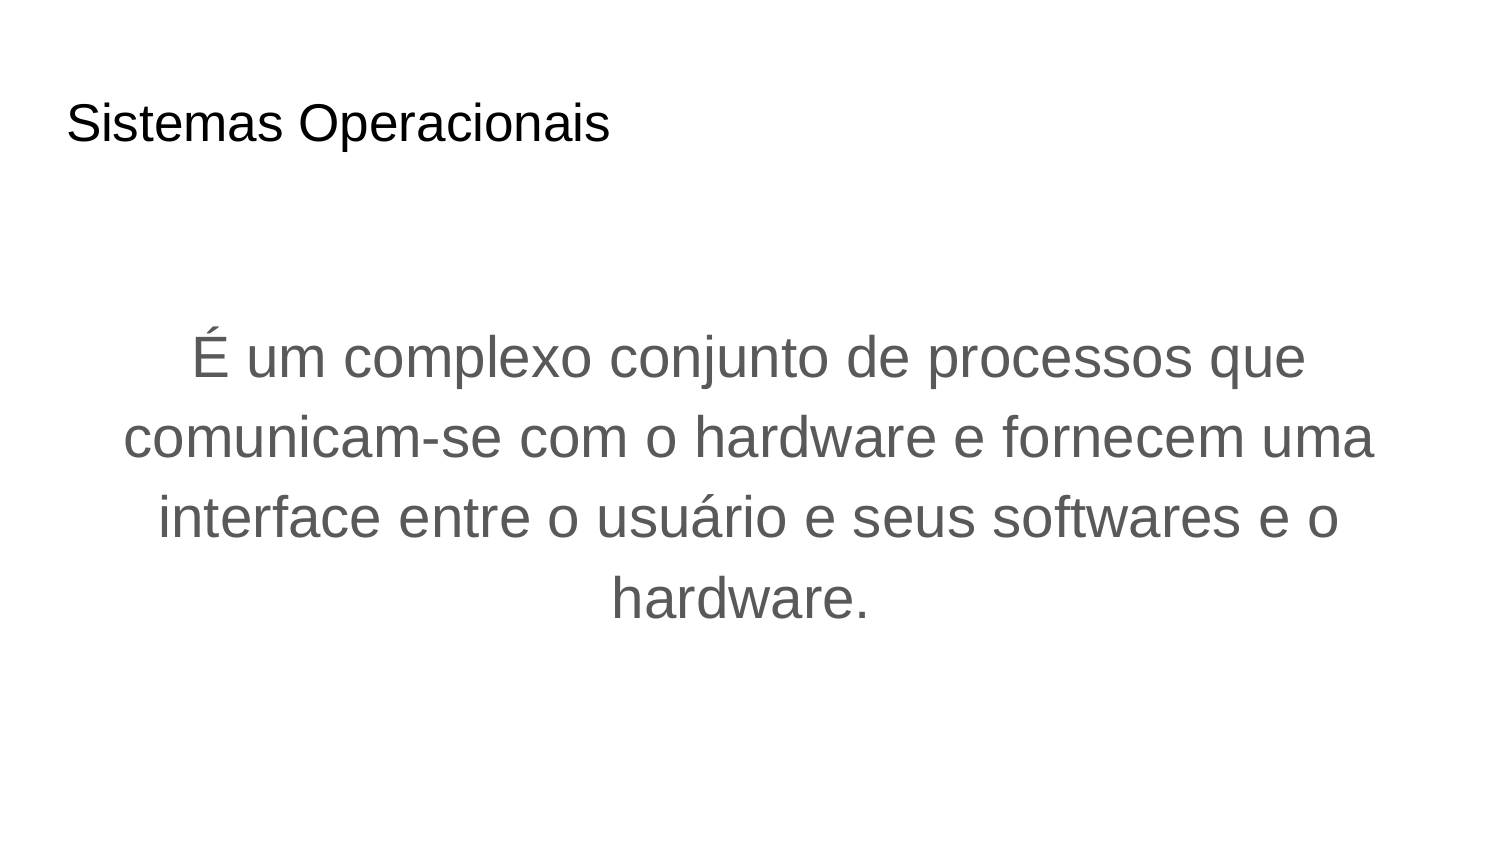

# Sistemas Operacionais
É um complexo conjunto de processos que comunicam-se com o hardware e fornecem uma interface entre o usuário e seus softwares e o hardware.